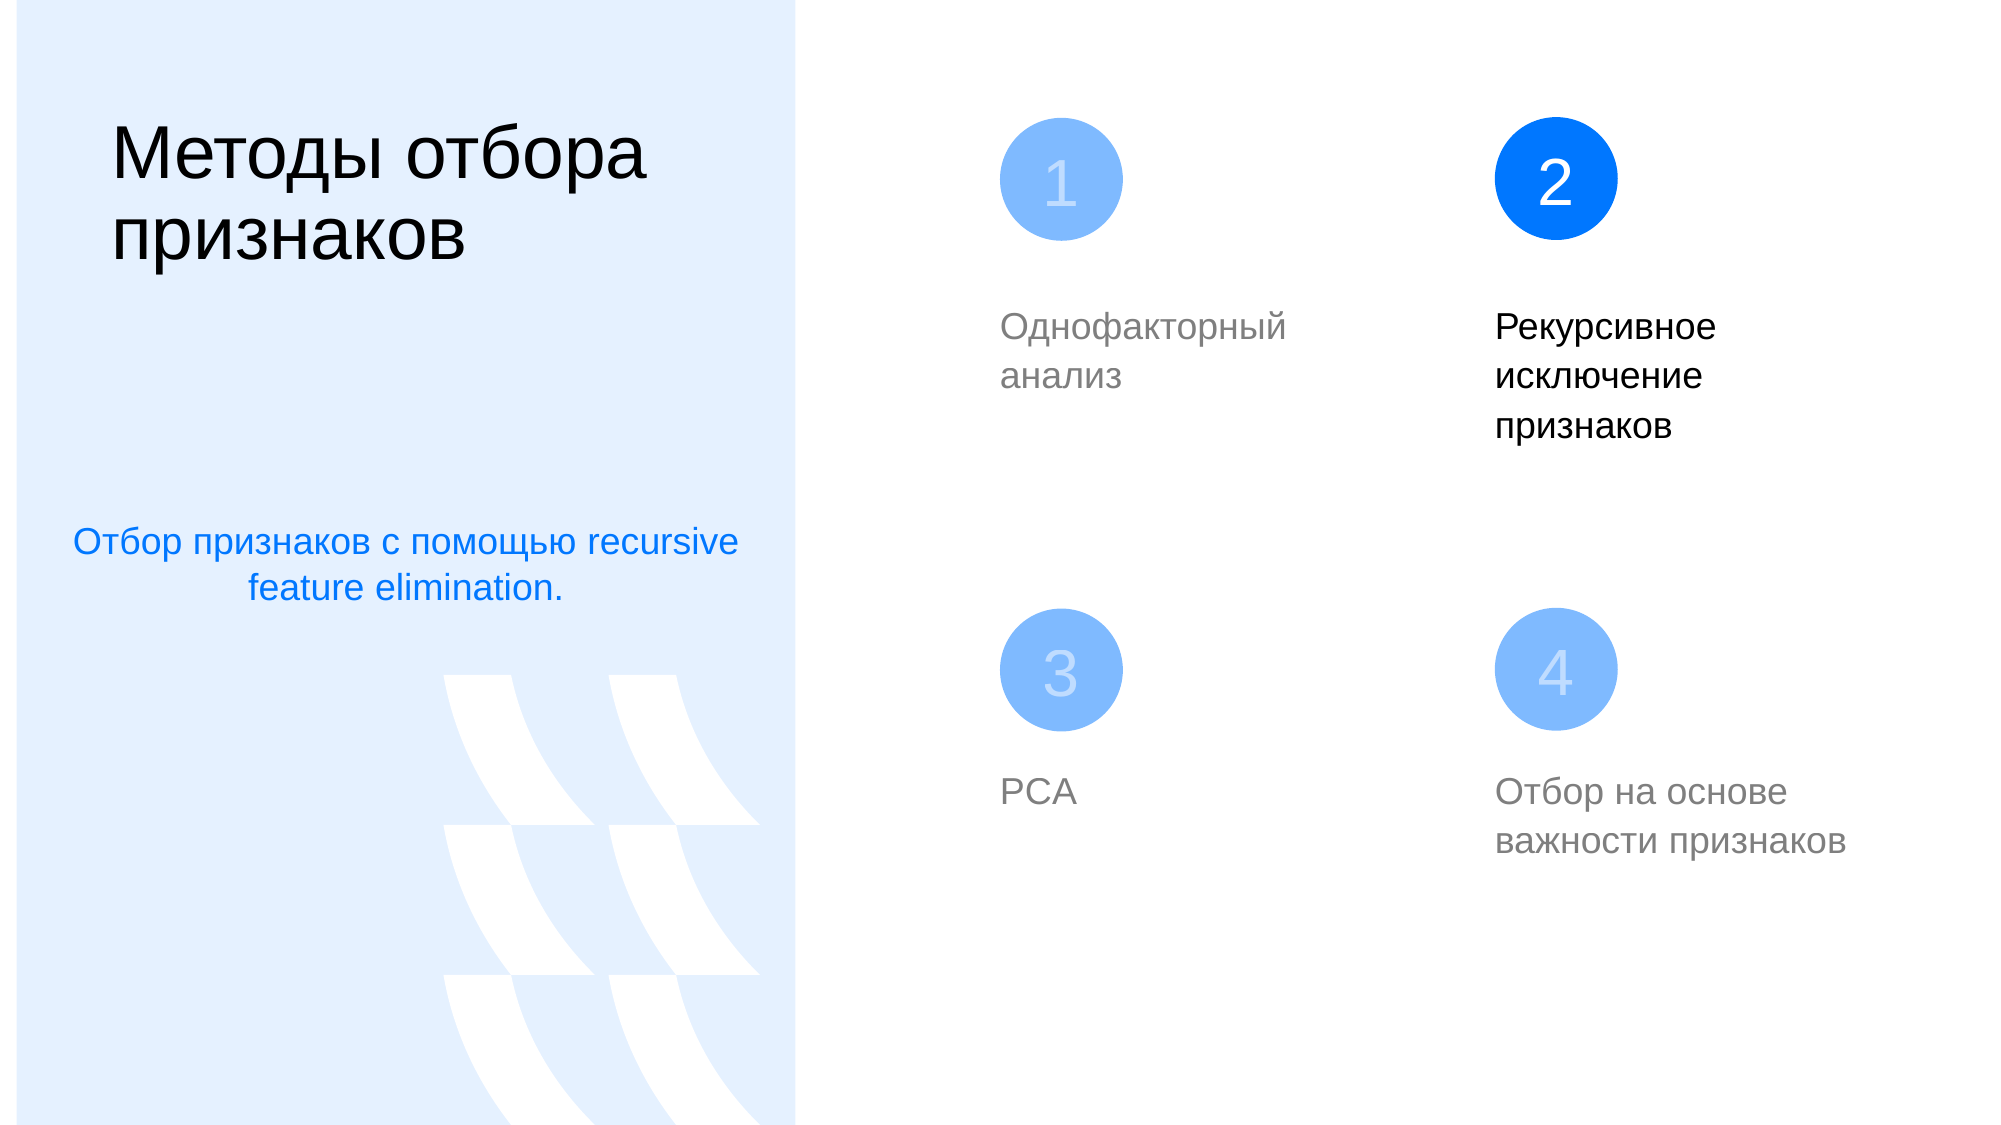

Отбор признаков с помощью recursive feature elimination.
# Методы отбора признаков
2
1
Однофакторный анализ
Рекурсивное исключение признаков
4
3

PCA
Отбор на основе важности признаков